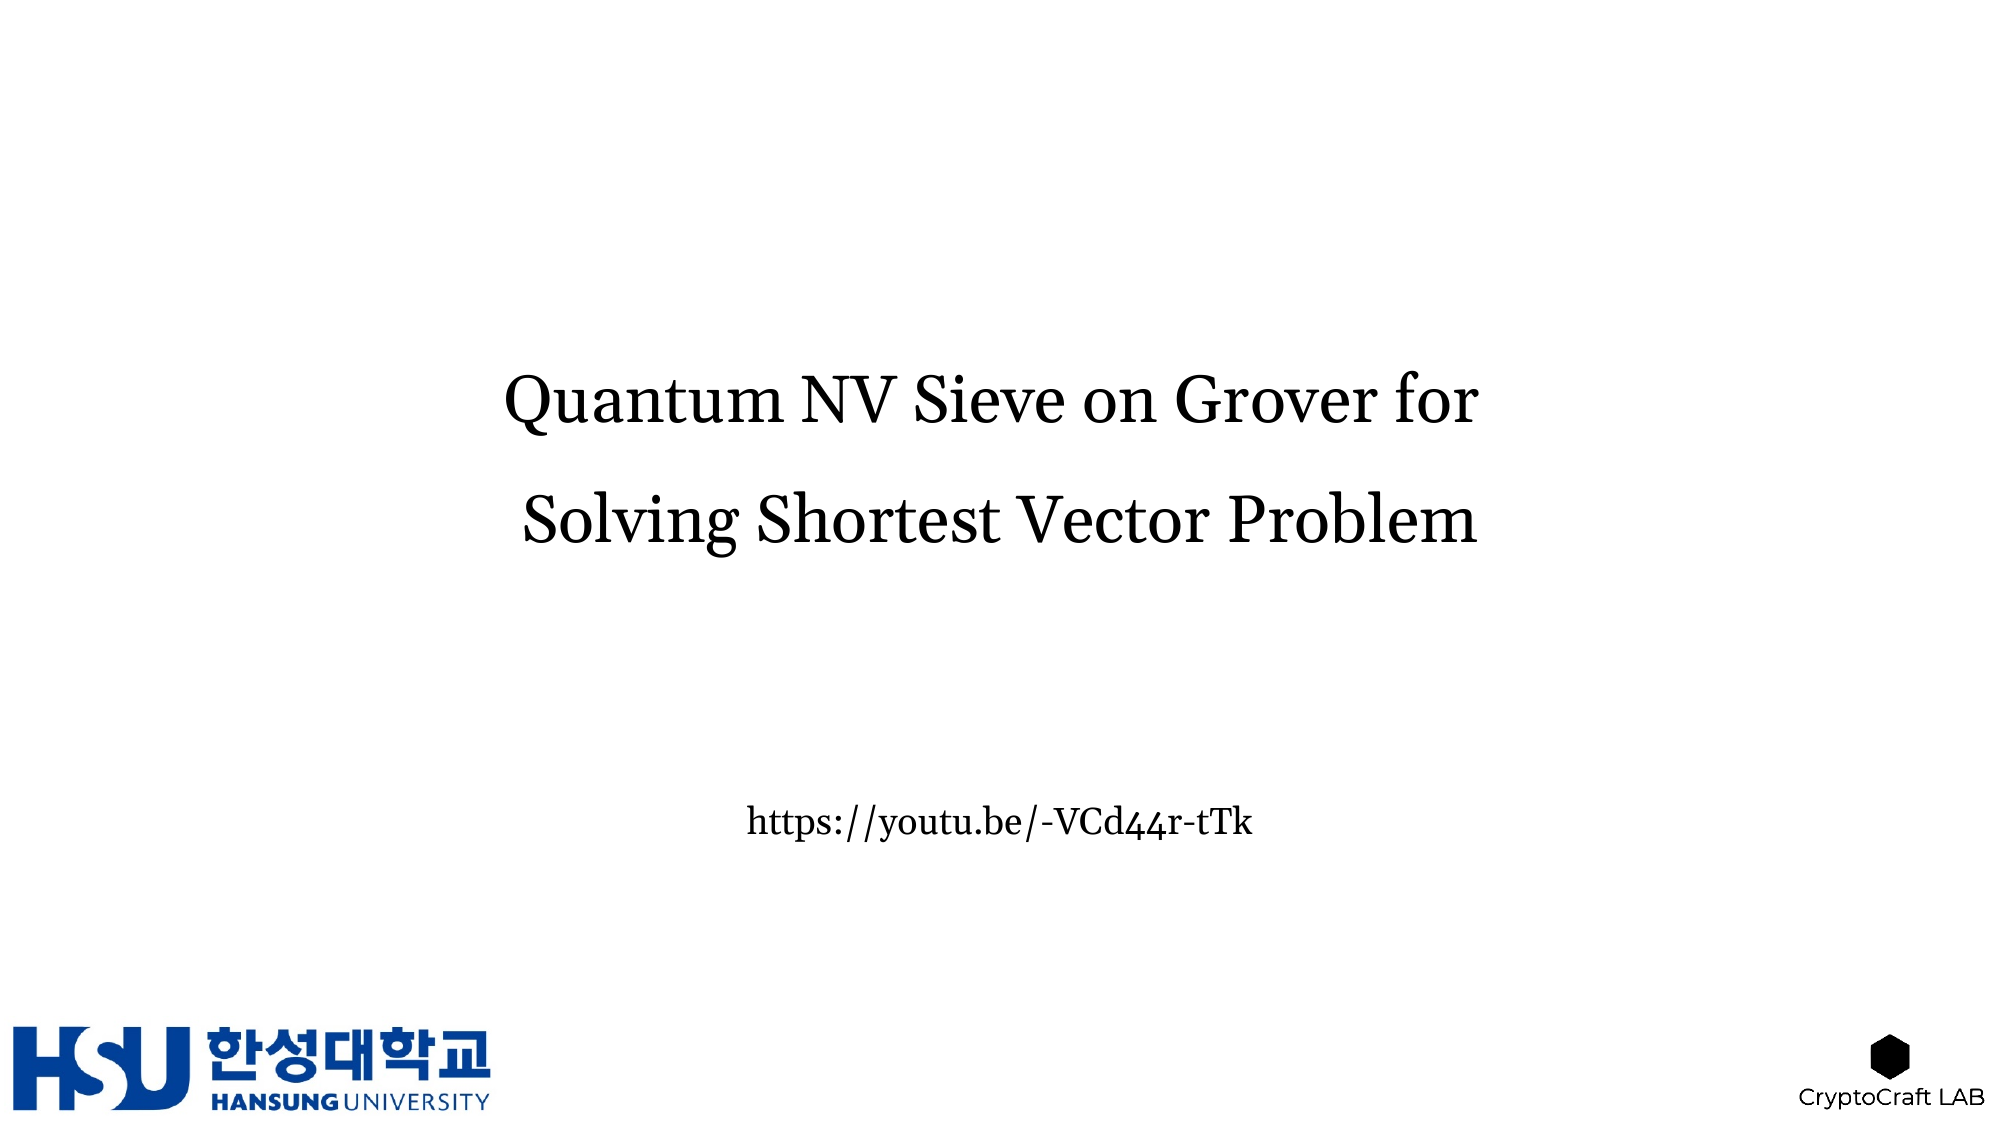

# Quantum NV Sieve on Grover for Solving Shortest Vector Problem
https://youtu.be/-VCd44r-tTk